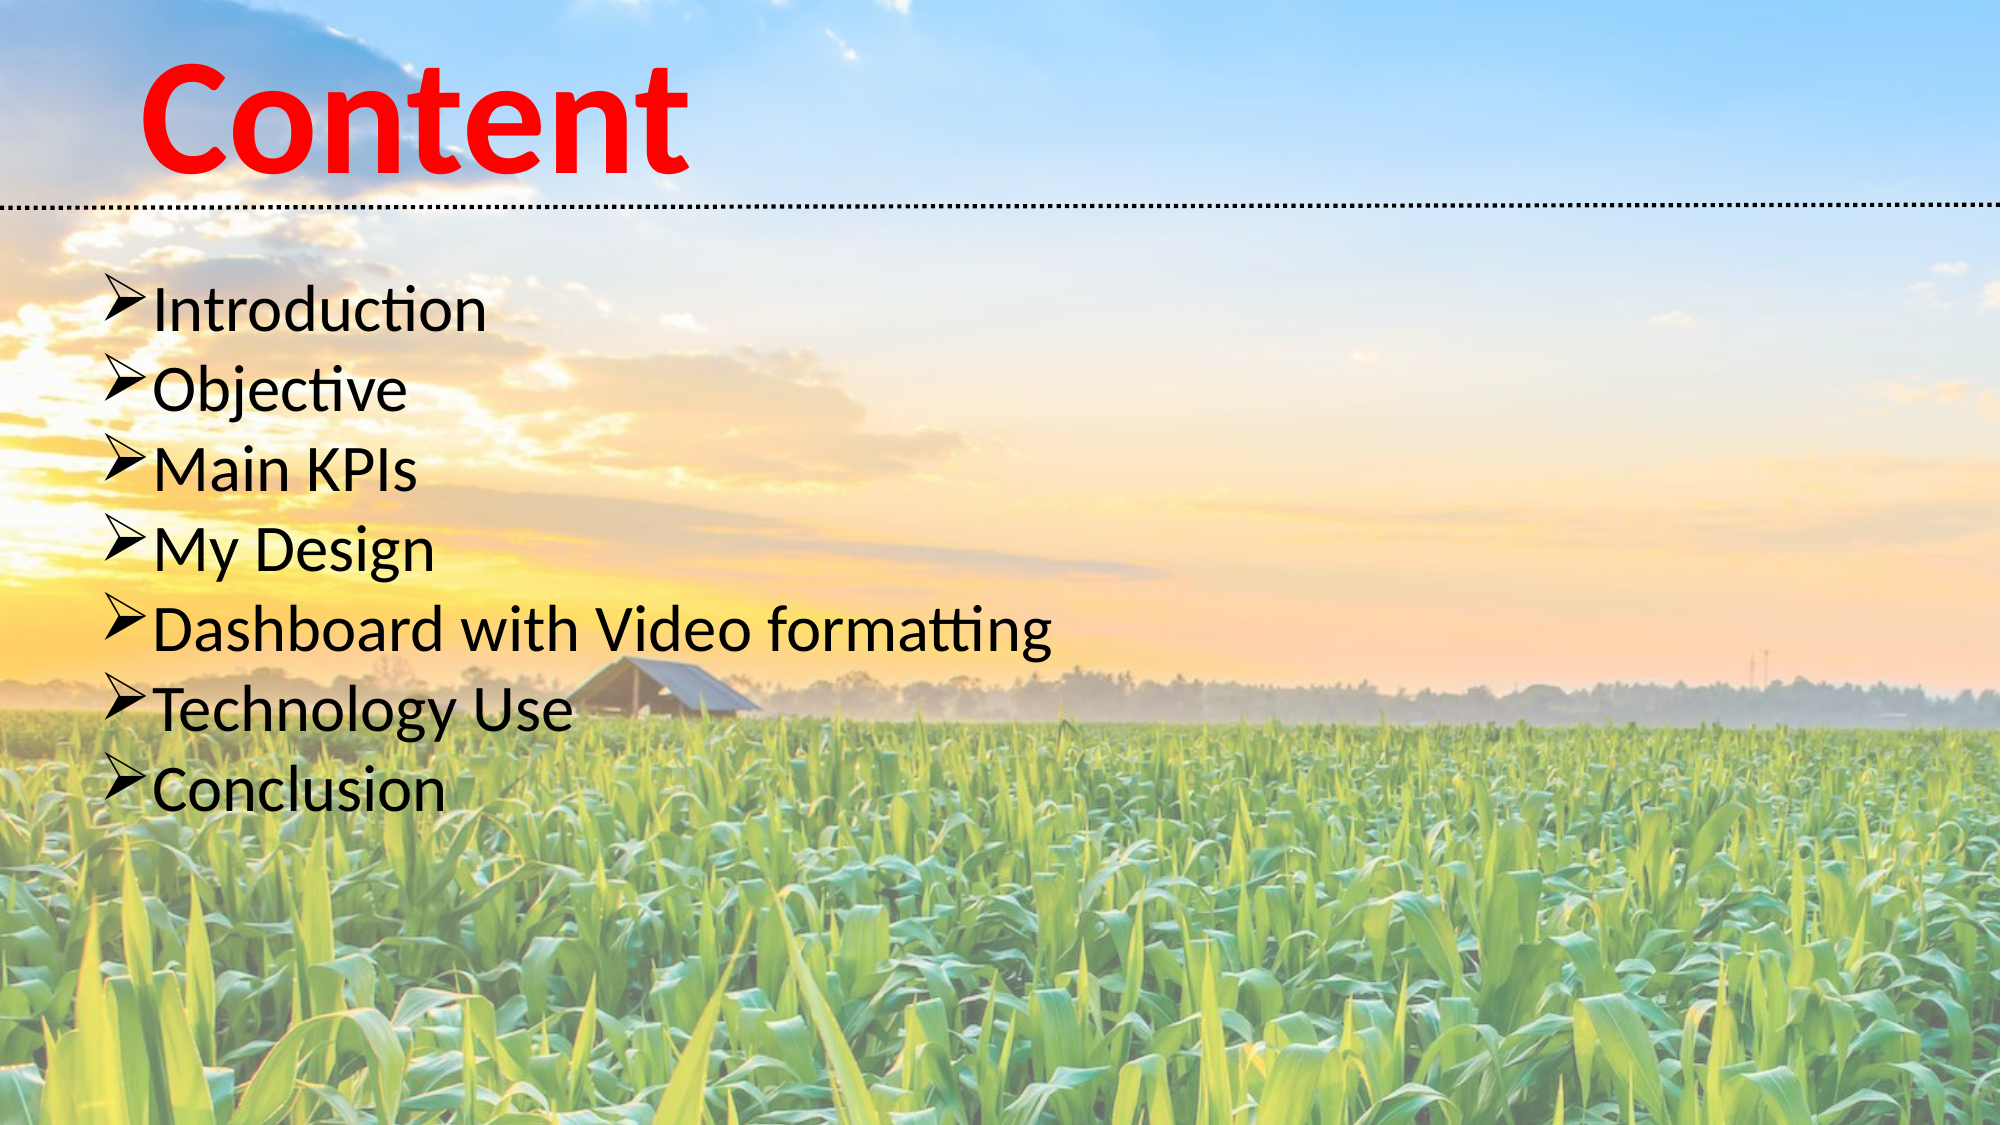

Content

Introduction
Objective
Main KPIs
My Design
Dashboard with Video formatting
Technology Use
Conclusion